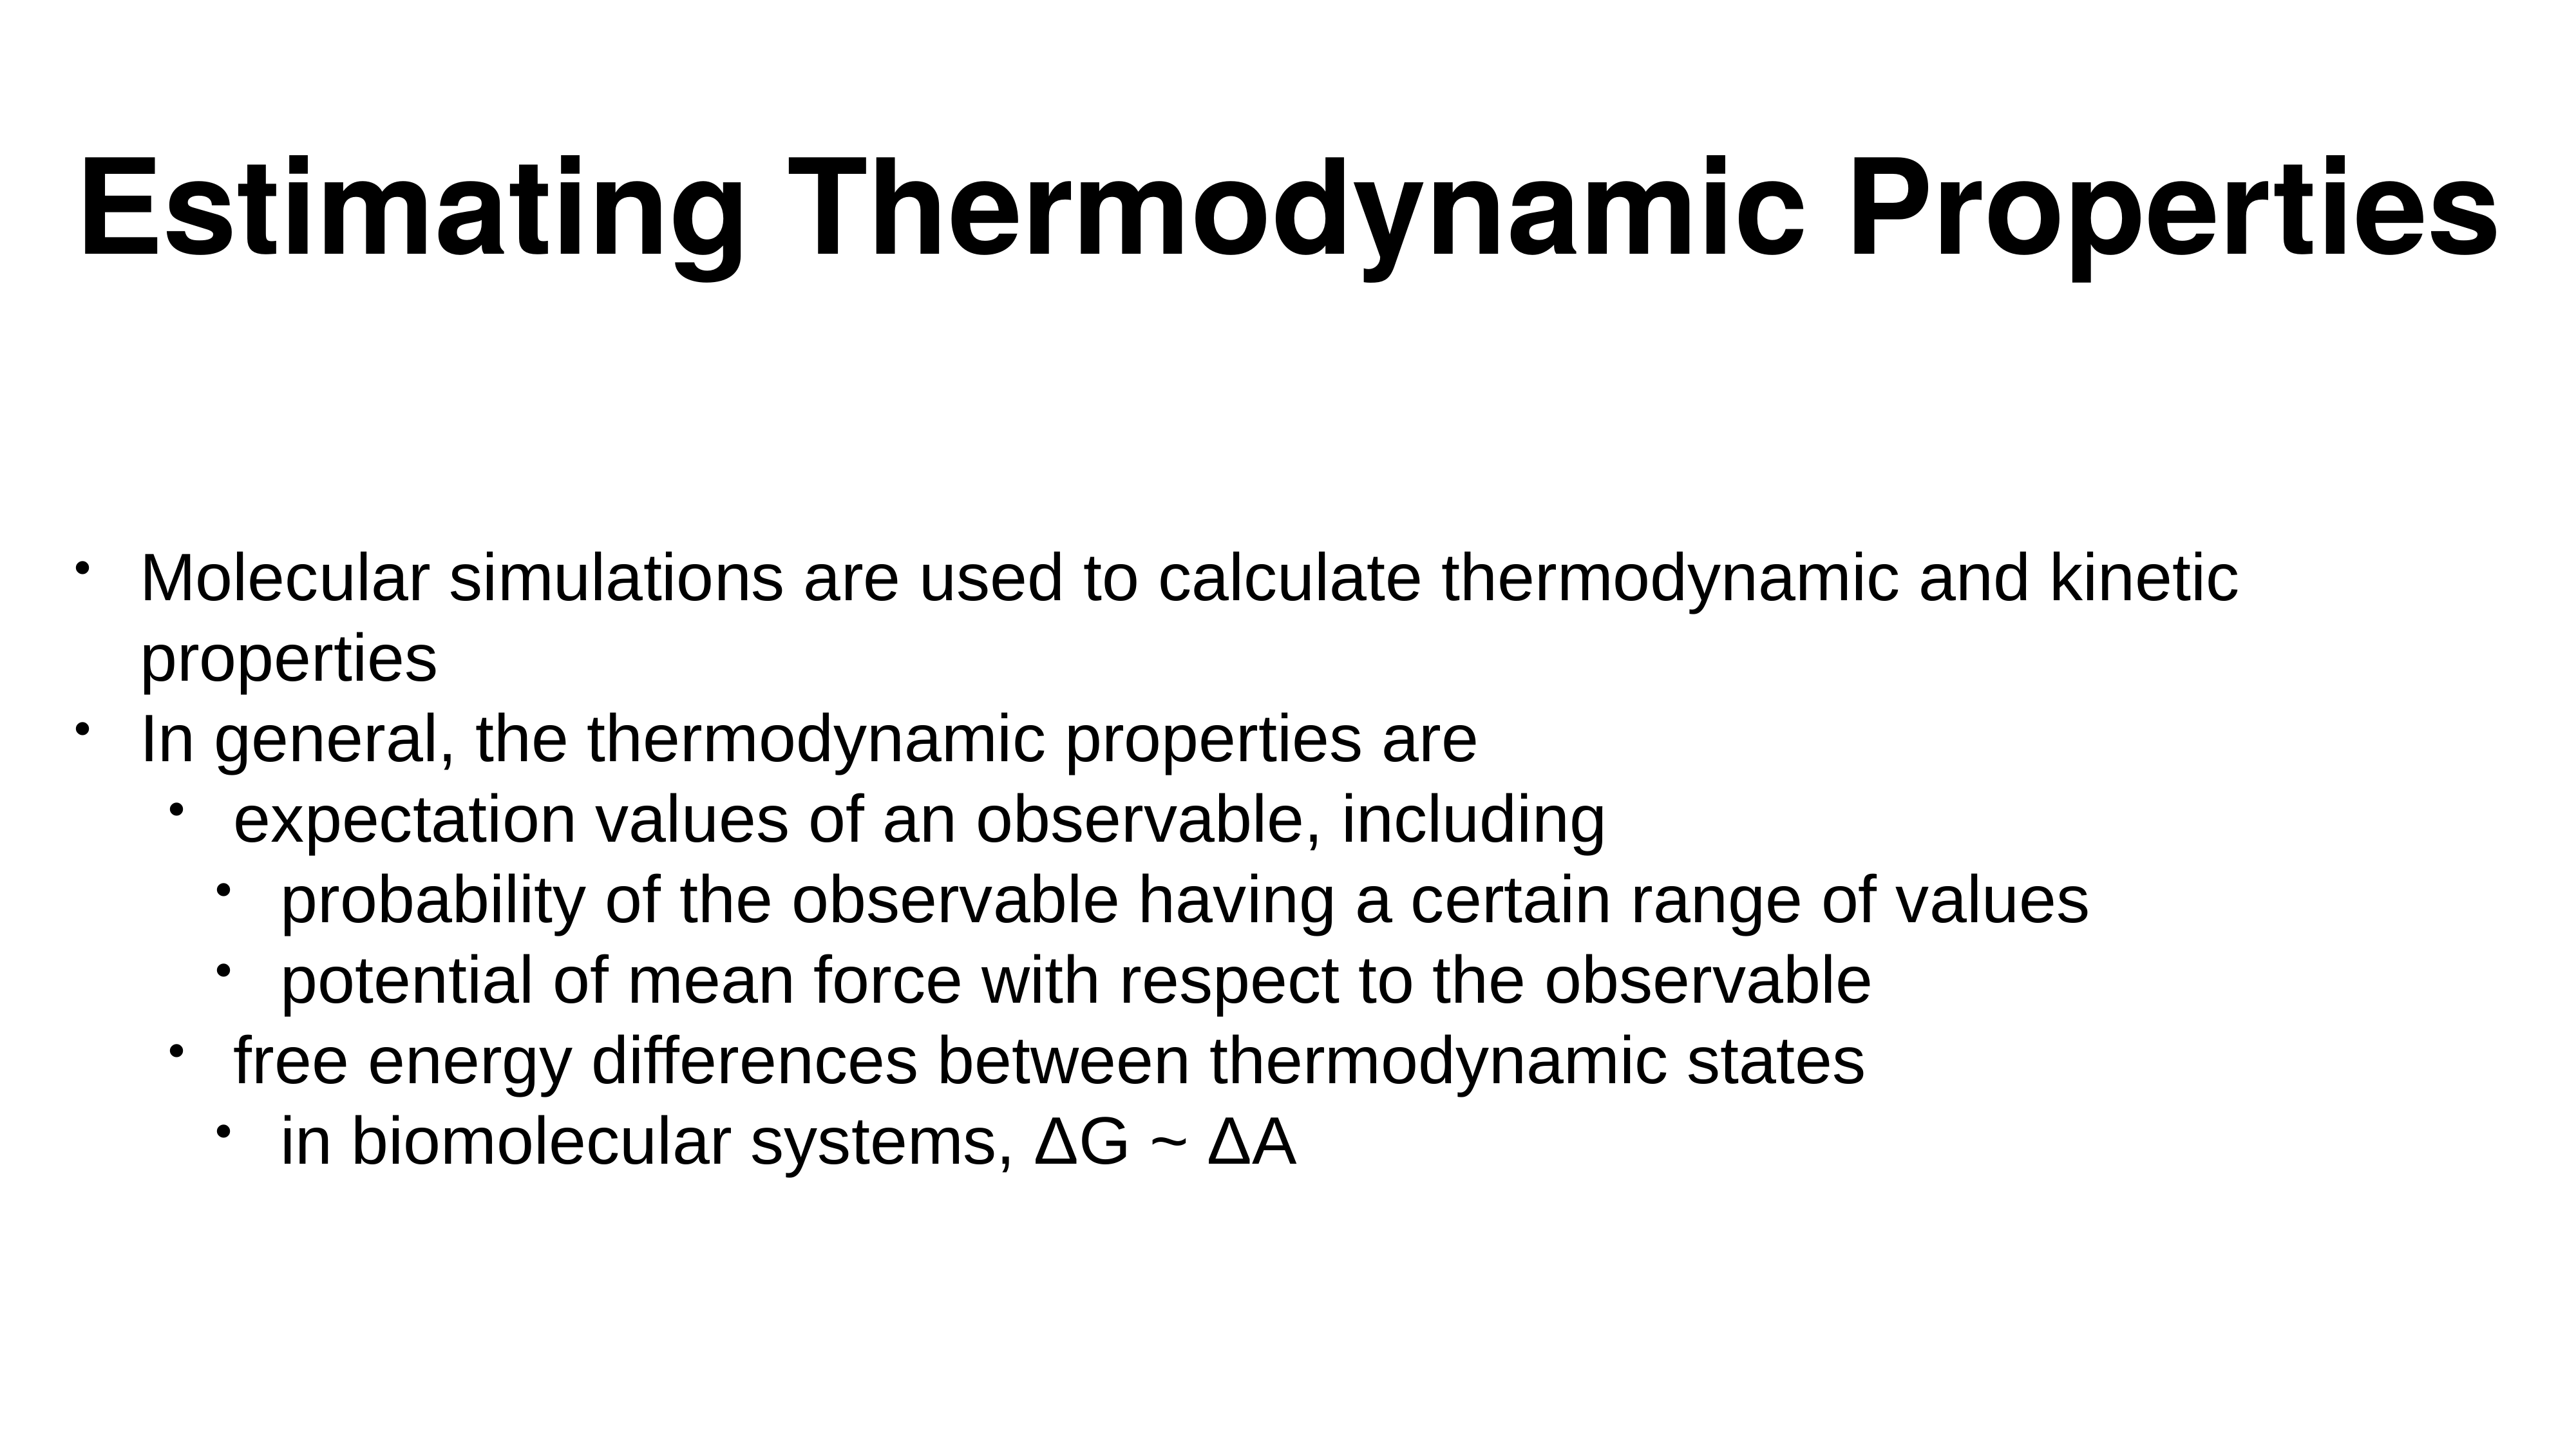

# Estimating Thermodynamic Properties
Molecular simulations are used to calculate thermodynamic and kinetic properties
In general, the thermodynamic properties are
expectation values of an observable, including
probability of the observable having a certain range of values
potential of mean force with respect to the observable
free energy differences between thermodynamic states
in biomolecular systems, ΔG ~ ΔA
3